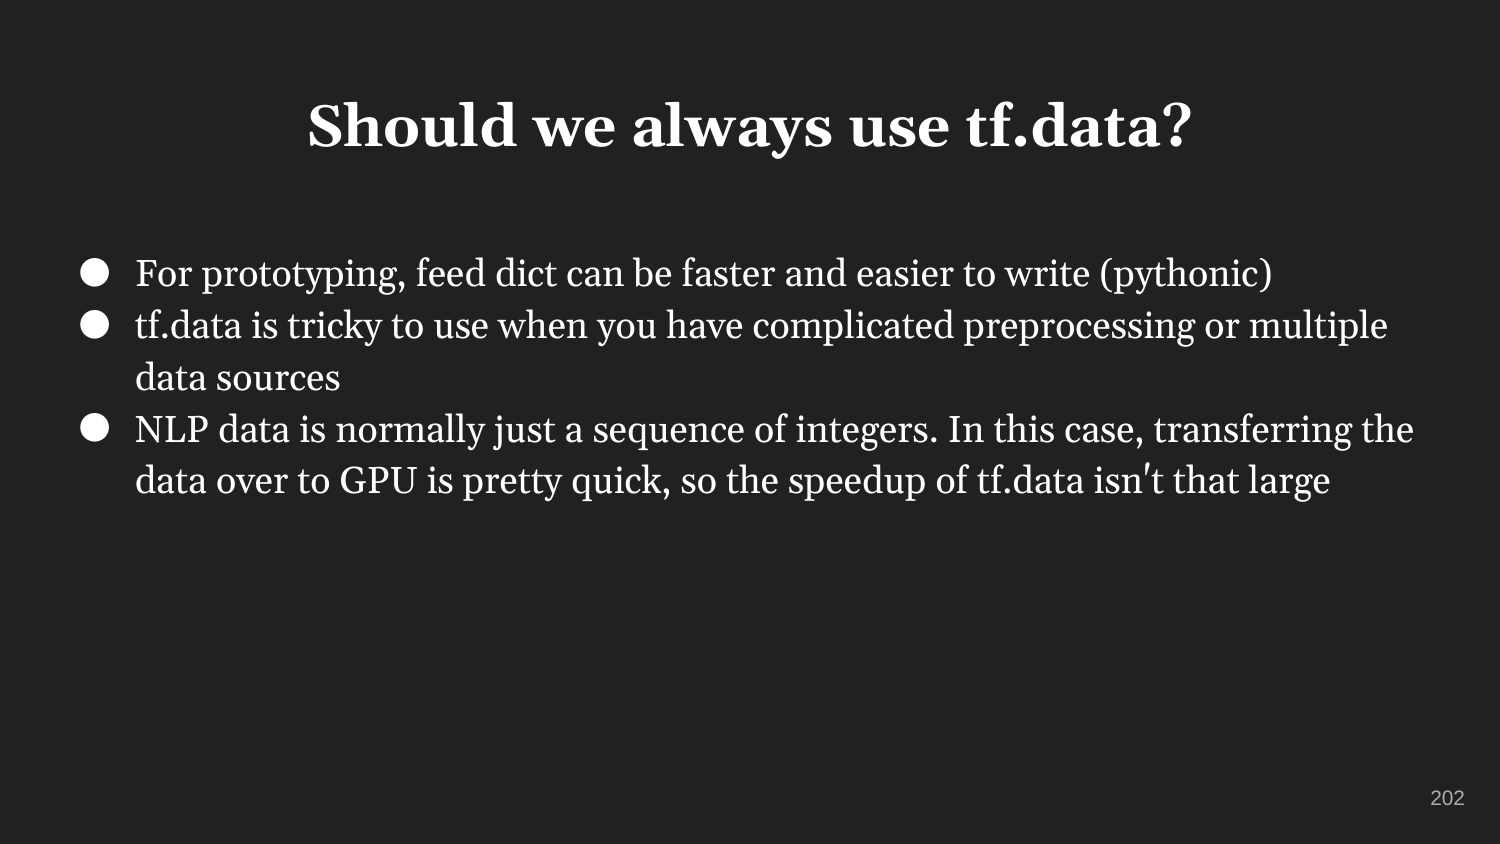

# Should we always use tf.data?
For prototyping, feed dict can be faster and easier to write (pythonic)
tf.data is tricky to use when you have complicated preprocessing or multiple data sources
NLP data is normally just a sequence of integers. In this case, transferring the data over to GPU is pretty quick, so the speedup of tf.data isn't that large
202